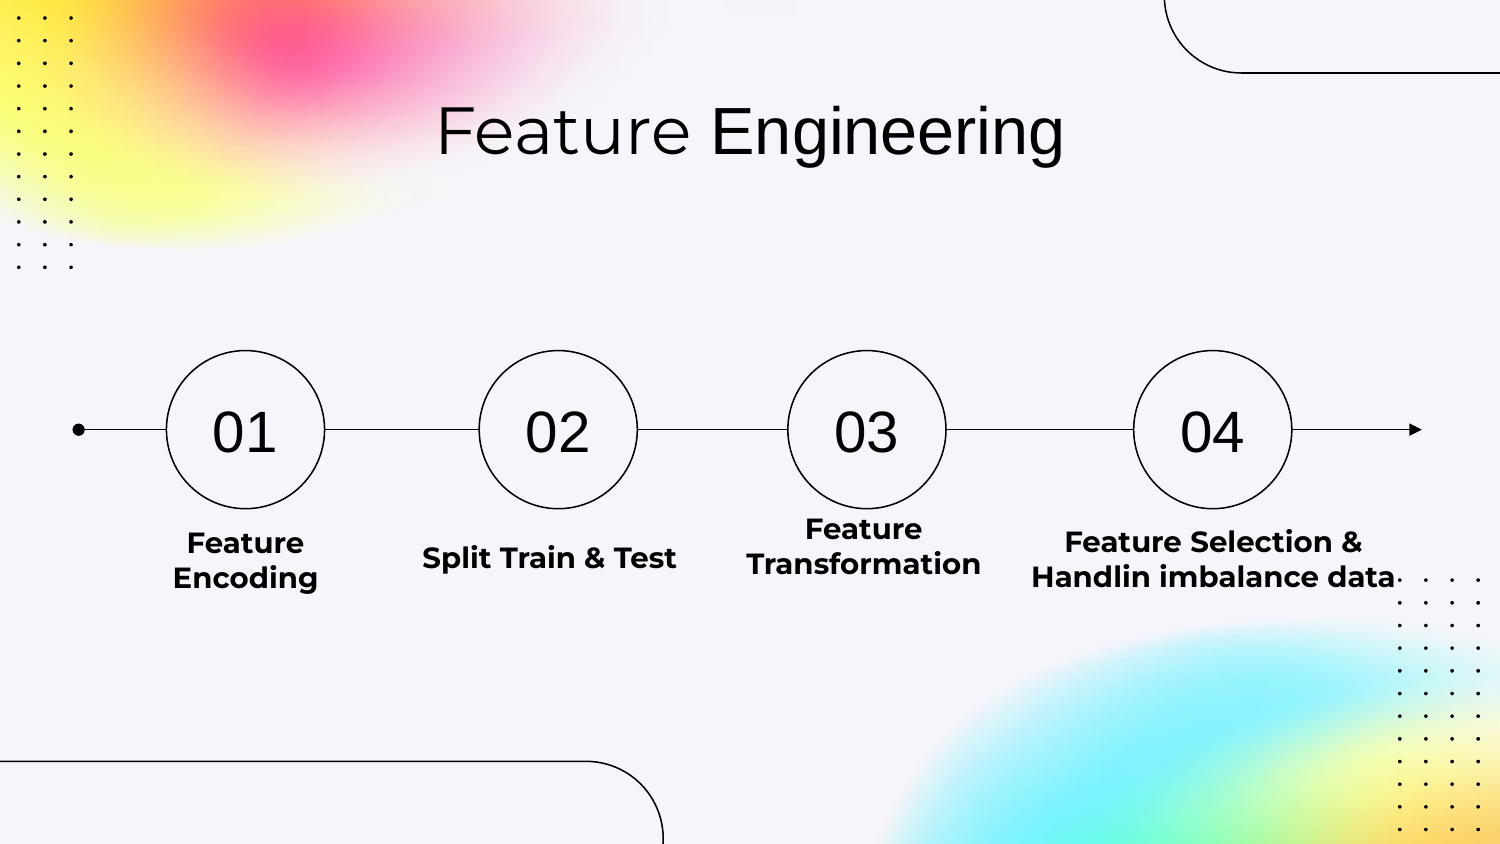

# Feature Engineering

01
02
03
04
Feature
Transformation
Split Train & Test
Feature Selection & Handlin imbalance data
Feature
Encoding